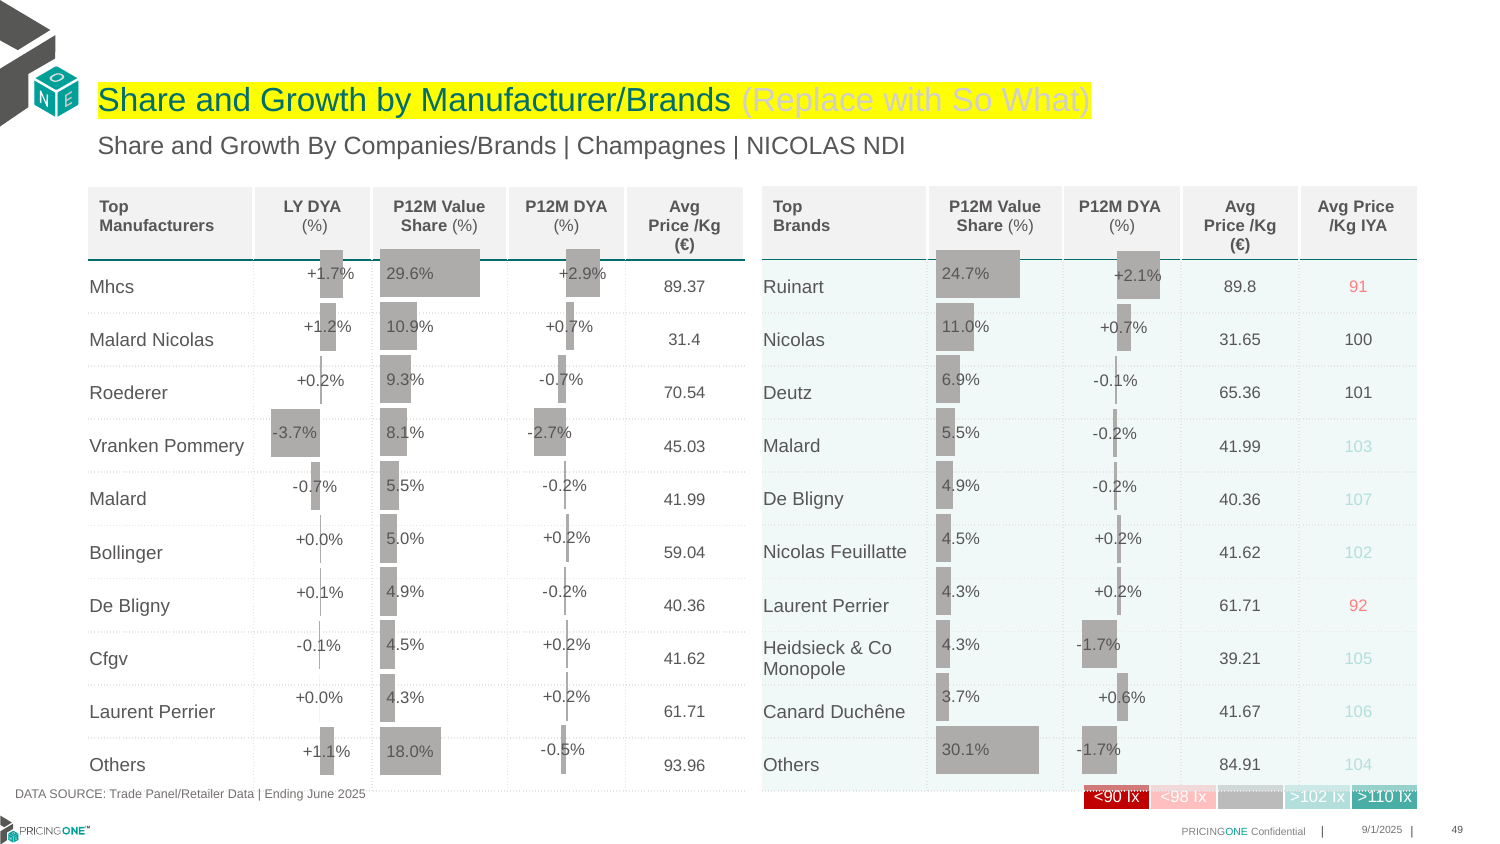

# Share and Growth by Manufacturer/Brands (Replace with So What)

Share and Growth By Companies/Brands | Champagnes | NICOLAS NDI
| Top Brands | P12M Value Share (%) | P12M DYA (%) | Avg Price /Kg (€) | Avg Price /Kg IYA |
| --- | --- | --- | --- | --- |
| Ruinart |  |  | 89.8 | 91 |
| Nicolas |  |  | 31.65 | 100 |
| Deutz |  |  | 65.36 | 101 |
| Malard |  |  | 41.99 | 103 |
| De Bligny |  |  | 40.36 | 107 |
| Nicolas Feuillatte |  |  | 41.62 | 102 |
| Laurent Perrier |  |  | 61.71 | 92 |
| Heidsieck & Co Monopole |  |  | 39.21 | 105 |
| Canard Duchêne |  |  | 41.67 | 106 |
| Others |  |  | 84.91 | 104 |
| Top Manufacturers | LY DYA (%) | P12M Value Share (%) | P12M DYA (%) | Avg Price /Kg (€) |
| --- | --- | --- | --- | --- |
| Mhcs |  |  |  | 89.37 |
| Malard Nicolas |  |  |  | 31.4 |
| Roederer |  |  |  | 70.54 |
| Vranken Pommery |  |  |  | 45.03 |
| Malard |  |  |  | 41.99 |
| Bollinger |  |  |  | 59.04 |
| De Bligny |  |  |  | 40.36 |
| Cfgv |  |  |  | 41.62 |
| Laurent Perrier |  |  |  | 61.71 |
| Others |  |  |  | 93.96 |

### Chart

| Category | Share DYA P12M |
|---|---|
|  | 0.029486669188882486 |

### Chart

| Category | Value Share P12M |
|---|---|
|  | 0.2956801411186849 |

### Chart

| Category | Share DYA LY |
|---|---|
|  | 0.01718385160517477 |

### Chart

| Category | Value Share |
|---|---|
|  | 0.2468255899270456 |

### Chart

| Category | Share DYA |
|---|---|
|  | 0.02102344920414187 |
DATA SOURCE: Trade Panel/Retailer Data | Ending June 2025
| <90 Ix | <98 Ix |  | >102 Ix | >110 Ix |
| --- | --- | --- | --- | --- |

9/1/2025
49